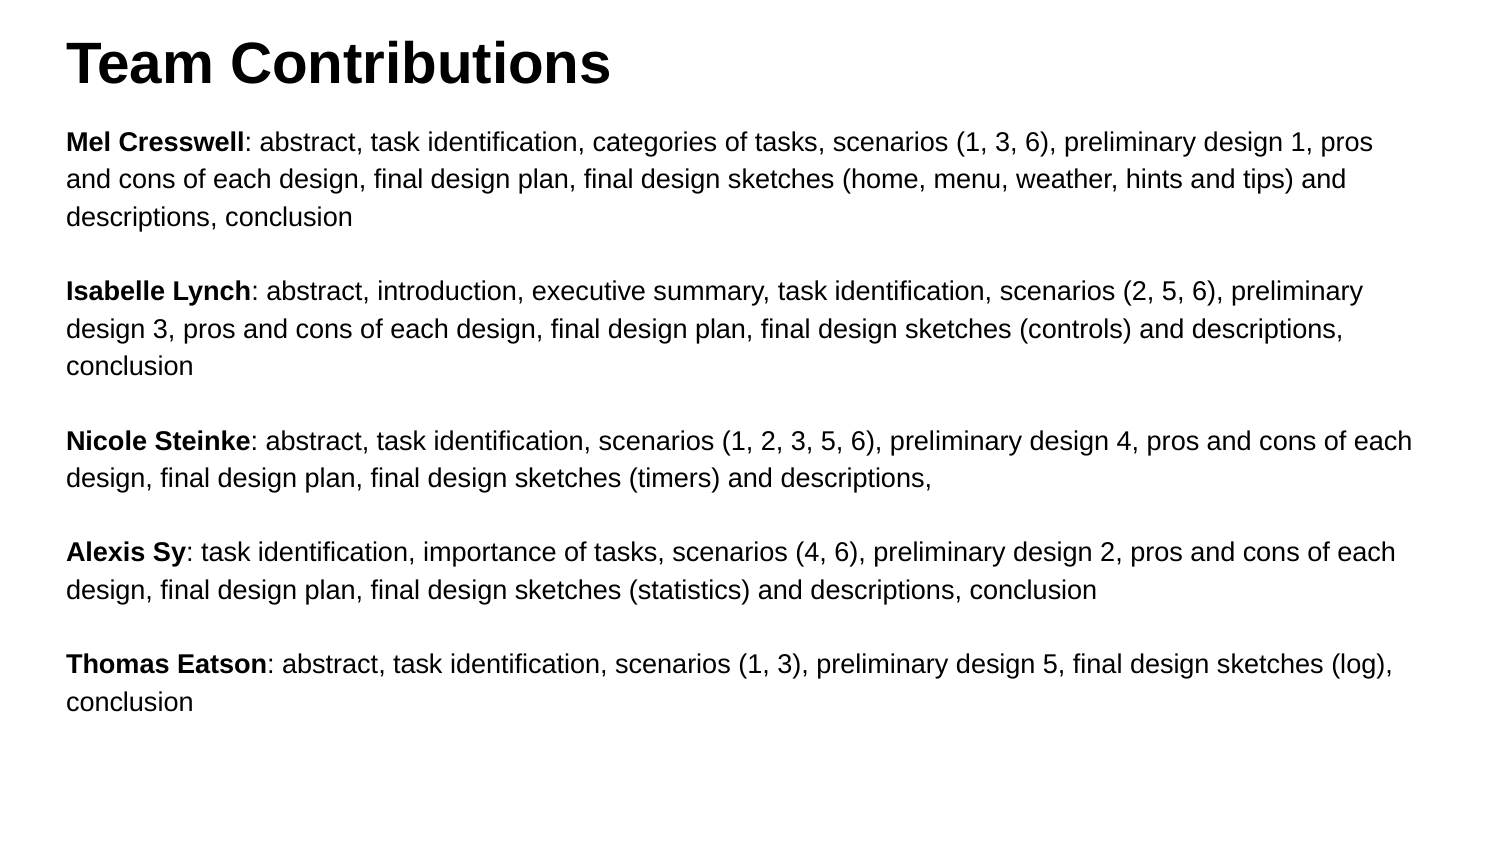

# Team Contributions
Mel Cresswell: abstract, task identification, categories of tasks, scenarios (1, 3, 6), preliminary design 1, pros and cons of each design, final design plan, final design sketches (home, menu, weather, hints and tips) and descriptions, conclusion

Isabelle Lynch: abstract, introduction, executive summary, task identification, scenarios (2, 5, 6), preliminary design 3, pros and cons of each design, final design plan, final design sketches (controls) and descriptions, conclusion

Nicole Steinke: abstract, task identification, scenarios (1, 2, 3, 5, 6), preliminary design 4, pros and cons of each design, final design plan, final design sketches (timers) and descriptions,

Alexis Sy: task identification, importance of tasks, scenarios (4, 6), preliminary design 2, pros and cons of each design, final design plan, final design sketches (statistics) and descriptions, conclusion

Thomas Eatson: abstract, task identification, scenarios (1, 3), preliminary design 5, final design sketches (log), conclusion